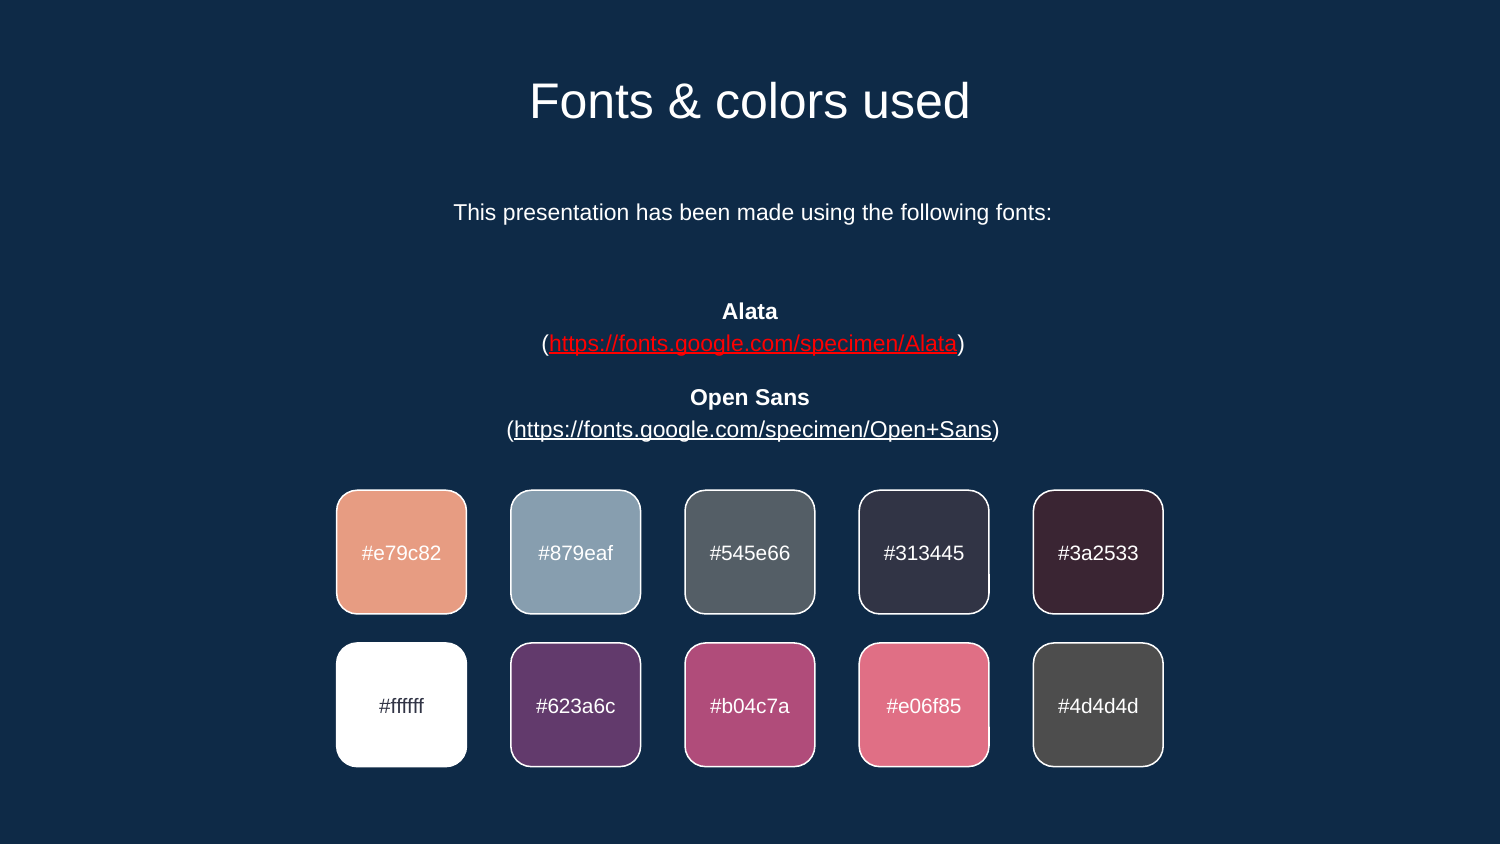

# Fonts & colors used
This presentation has been made using the following fonts:

Alata
(https://fonts.google.com/specimen/Alata)

Open Sans
(https://fonts.google.com/specimen/Open+Sans)

#e79c82
#879eaf
#545e66
#313445
#3a2533

#ffffff
#623a6c
#b04c7a
#e06f85
#4d4d4d